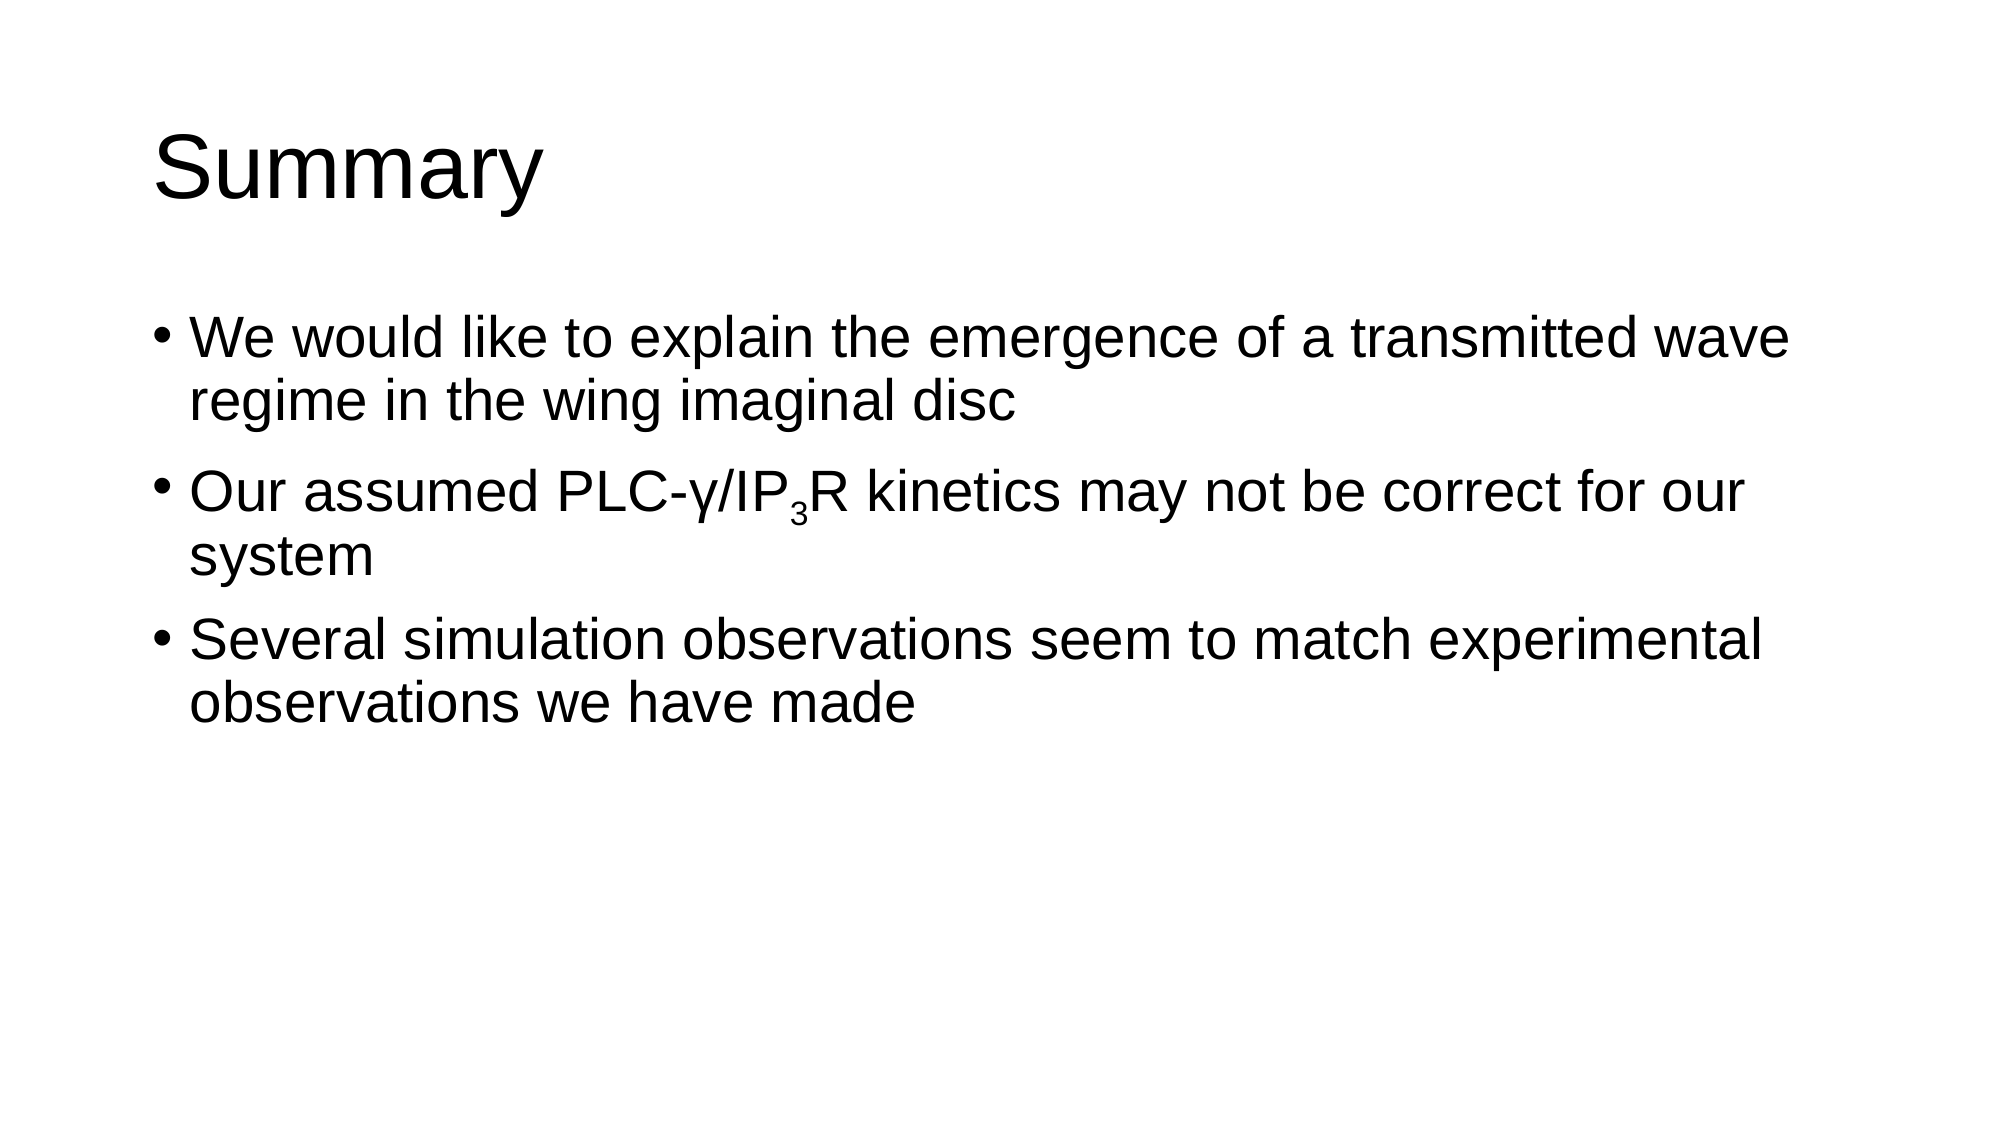

# Summary
We would like to explain the emergence of a transmitted wave regime in the wing imaginal disc
Our assumed PLC-γ/IP3R kinetics may not be correct for our system
Several simulation observations seem to match experimental observations we have made